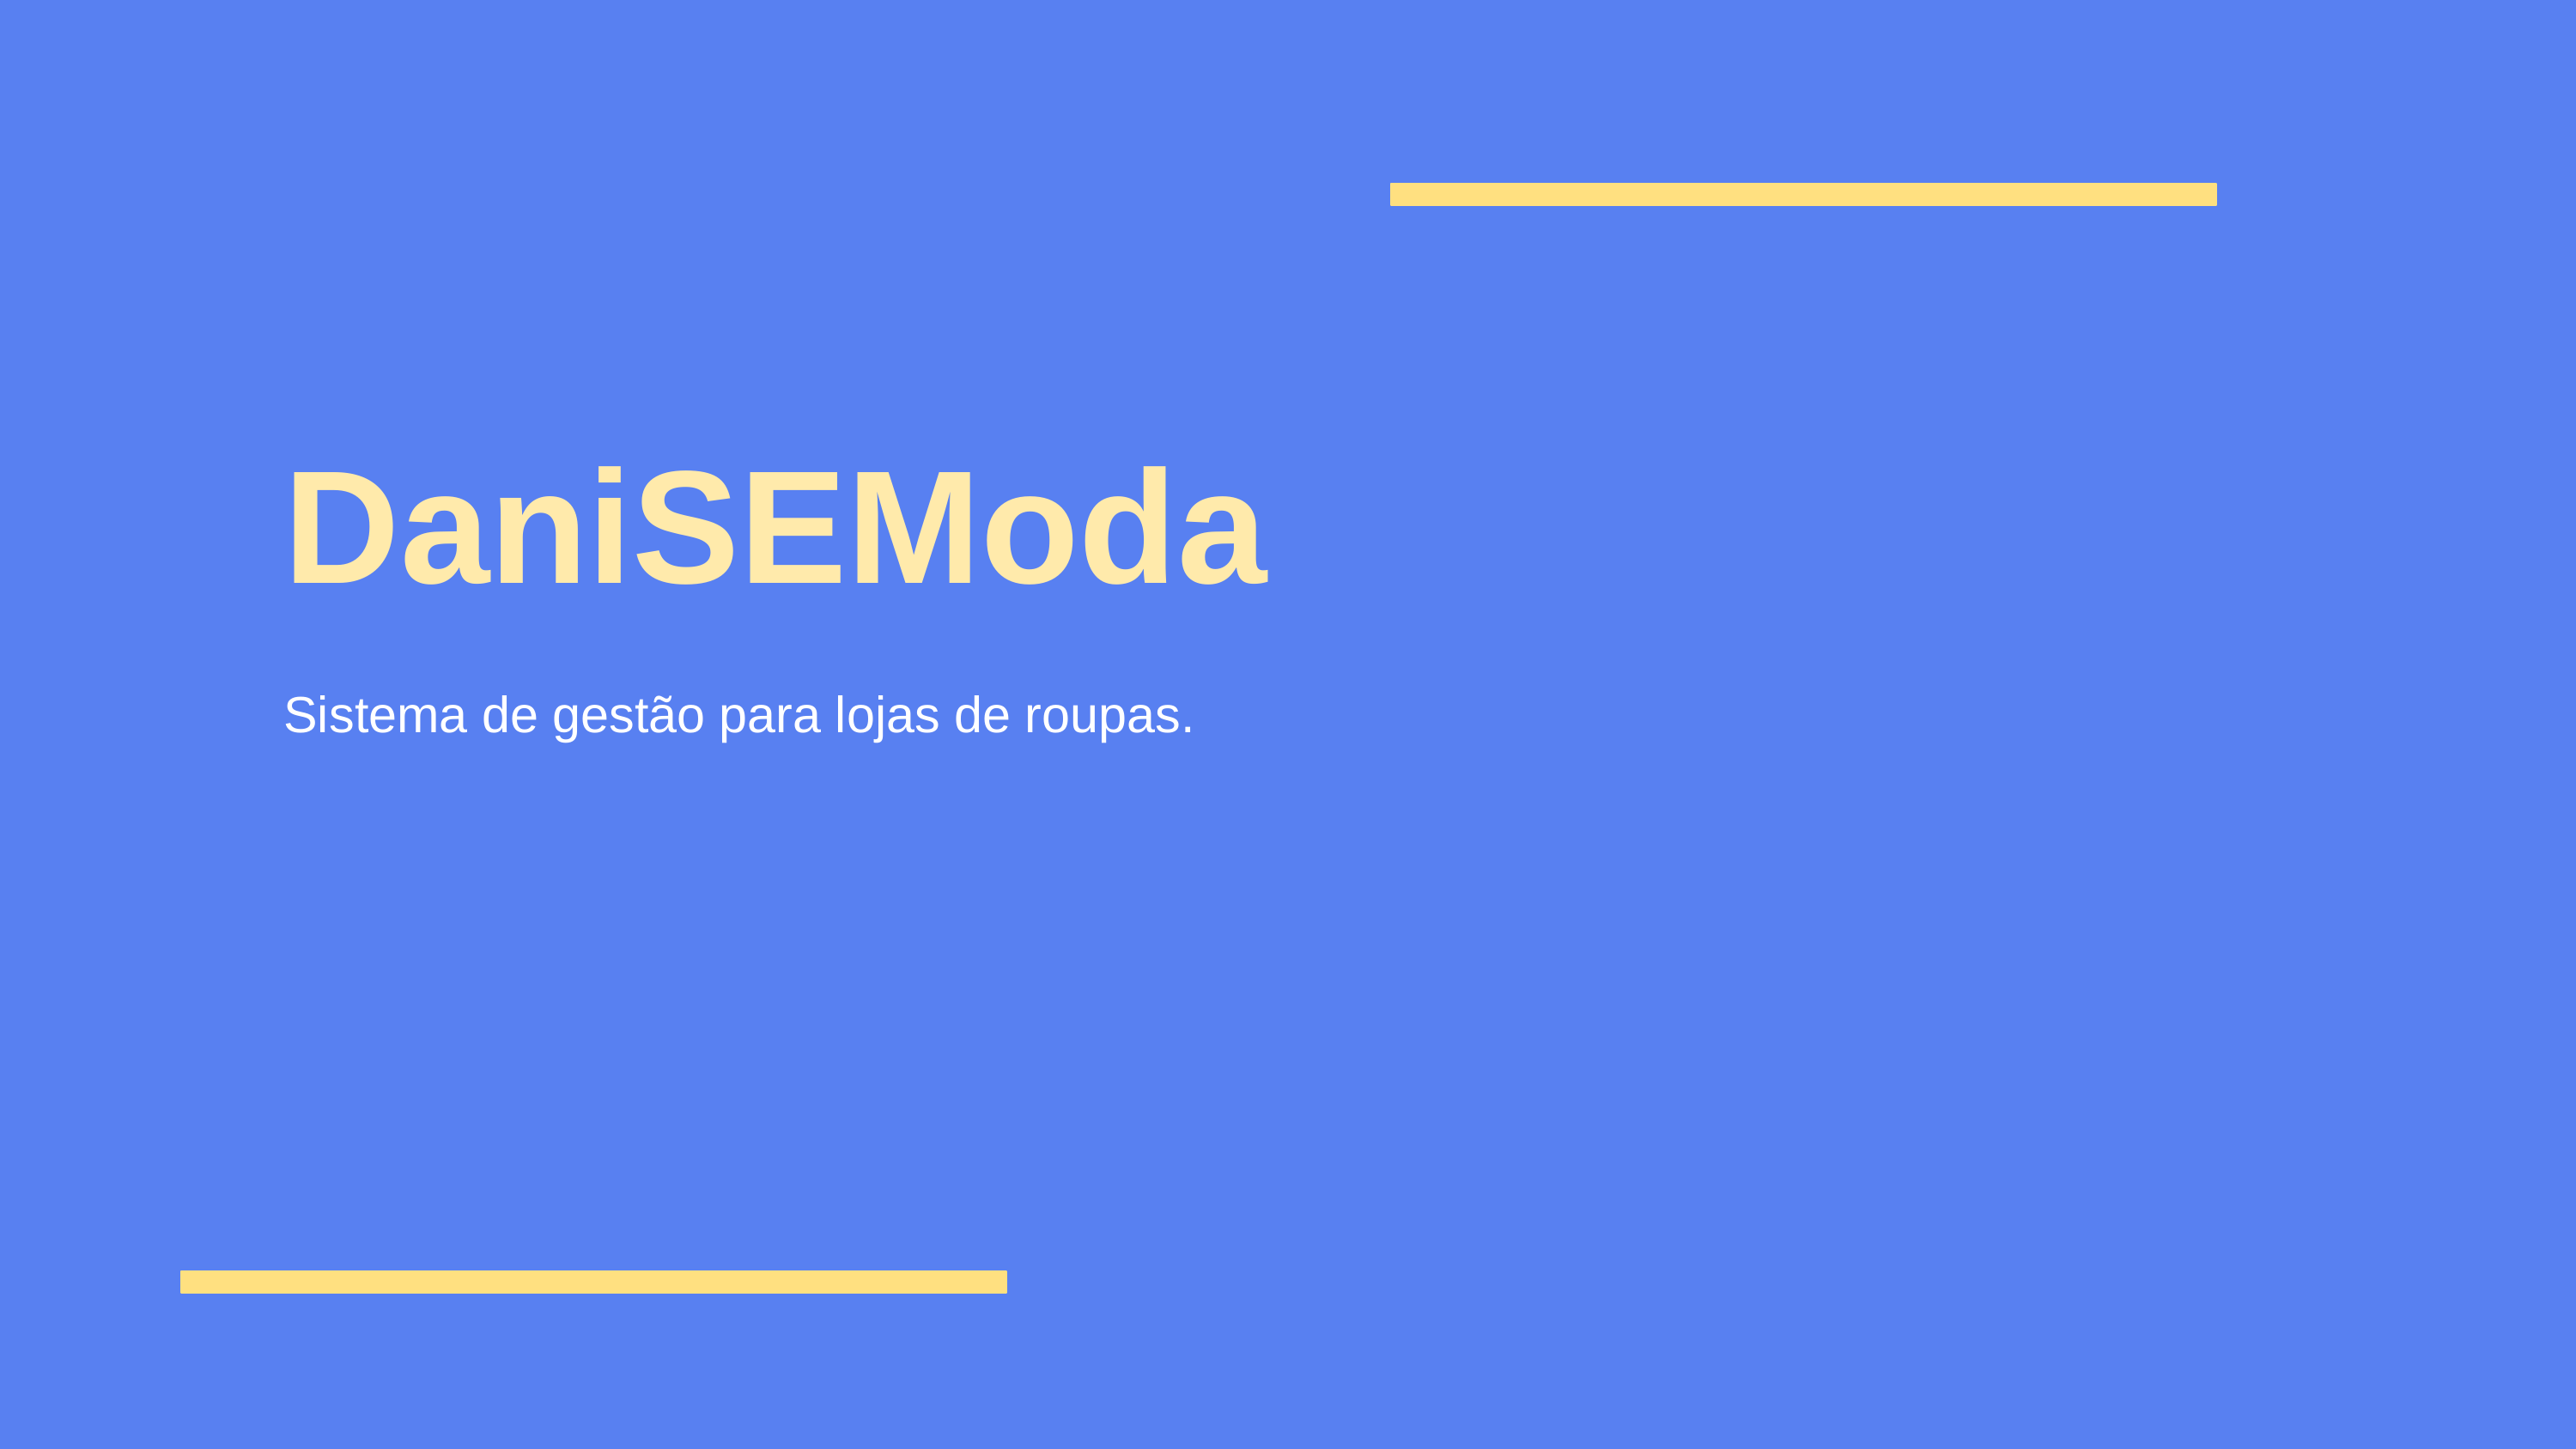

DaniSEModa
Sistema de gestão para lojas de roupas.